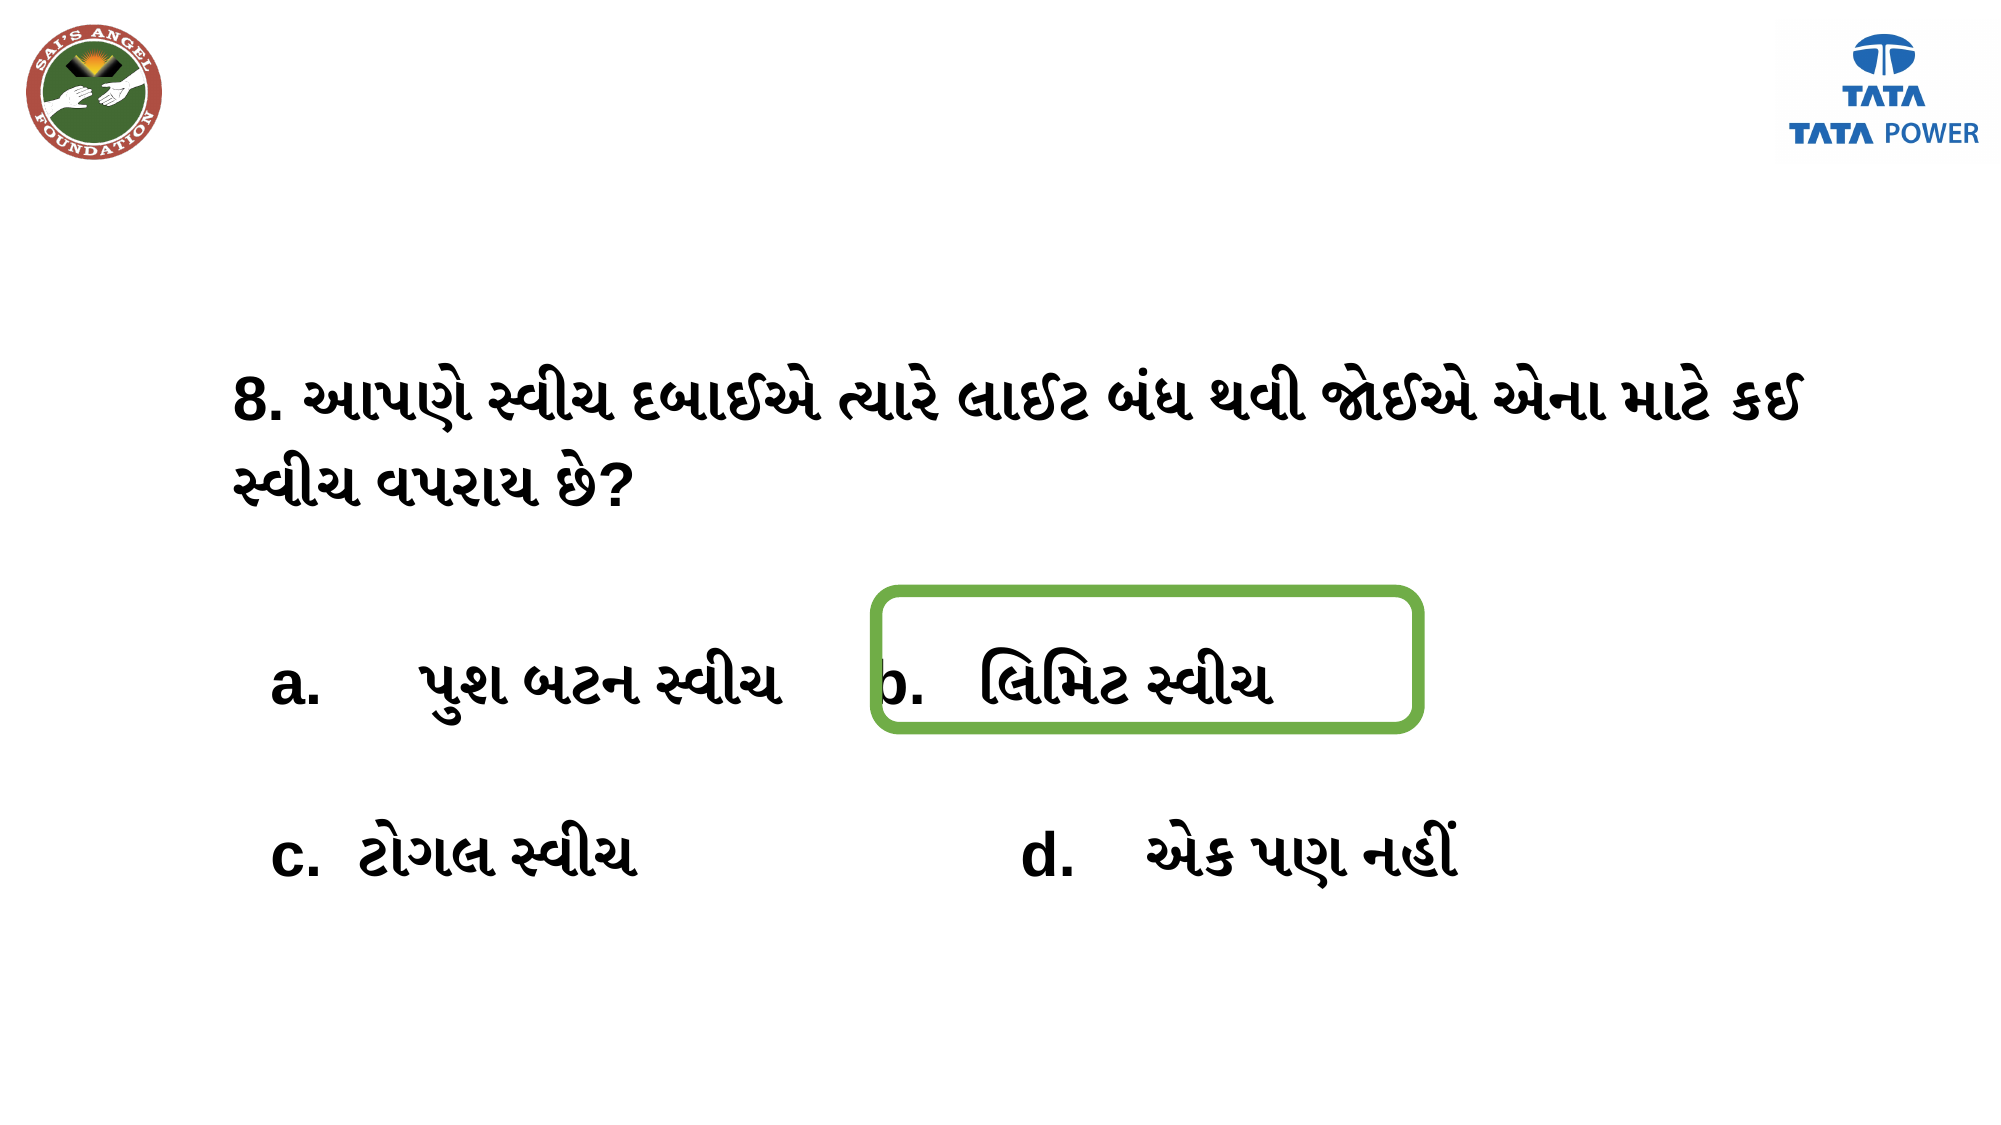

8. આપણે સ્વીચ દબાઈએ ત્યારે લાઈટ બંધ થવી જોઈએ એના માટે કઈ સ્વીચ વપરાય છે?

a. 	પુશ બટન સ્વીચ  	b.   લિમિટ સ્વીચ
c.  ટોગલ સ્વીચ       		d.    એક પણ નહીં